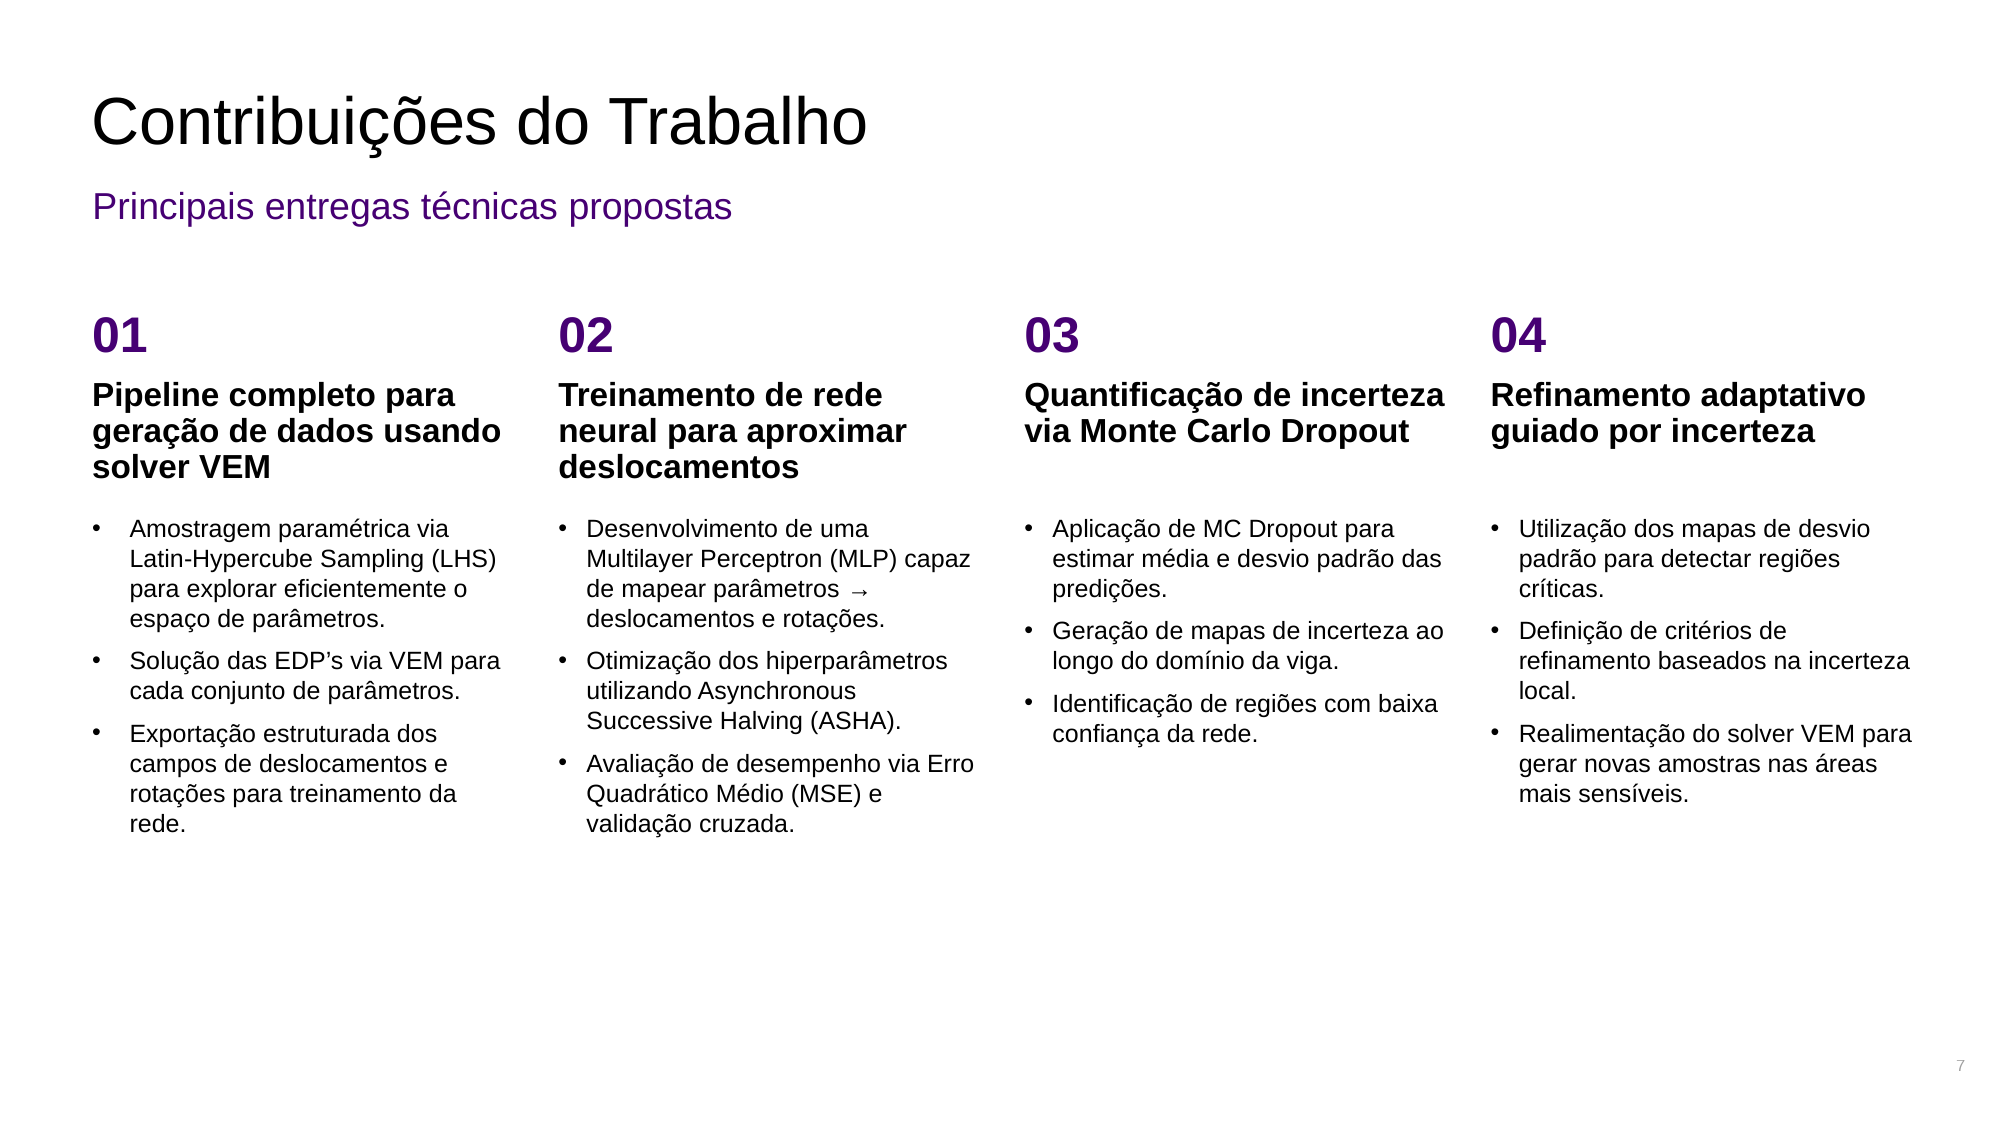

# Contribuições do Trabalho
Principais entregas técnicas propostas
02
03
04
01
Treinamento de rede neural para aproximar deslocamentos
Quantificação de incerteza via Monte Carlo Dropout
Refinamento adaptativo guiado por incerteza
Pipeline completo para geração de dados usando solver VEM
Desenvolvimento de uma Multilayer Perceptron (MLP) capaz de mapear parâmetros → deslocamentos e rotações.
Otimização dos hiperparâmetros utilizando Asynchronous Successive Halving (ASHA).
Avaliação de desempenho via Erro Quadrático Médio (MSE) e validação cruzada.
Aplicação de MC Dropout para estimar média e desvio padrão das predições.
Geração de mapas de incerteza ao longo do domínio da viga.
Identificação de regiões com baixa confiança da rede.

Utilização dos mapas de desvio padrão para detectar regiões críticas.
Definição de critérios de refinamento baseados na incerteza local.
Realimentação do solver VEM para gerar novas amostras nas áreas mais sensíveis.
Amostragem paramétrica via Latin-Hypercube Sampling (LHS) para explorar eficientemente o espaço de parâmetros.
Solução das EDP’s via VEM para cada conjunto de parâmetros.
Exportação estruturada dos campos de deslocamentos e rotações para treinamento da rede.